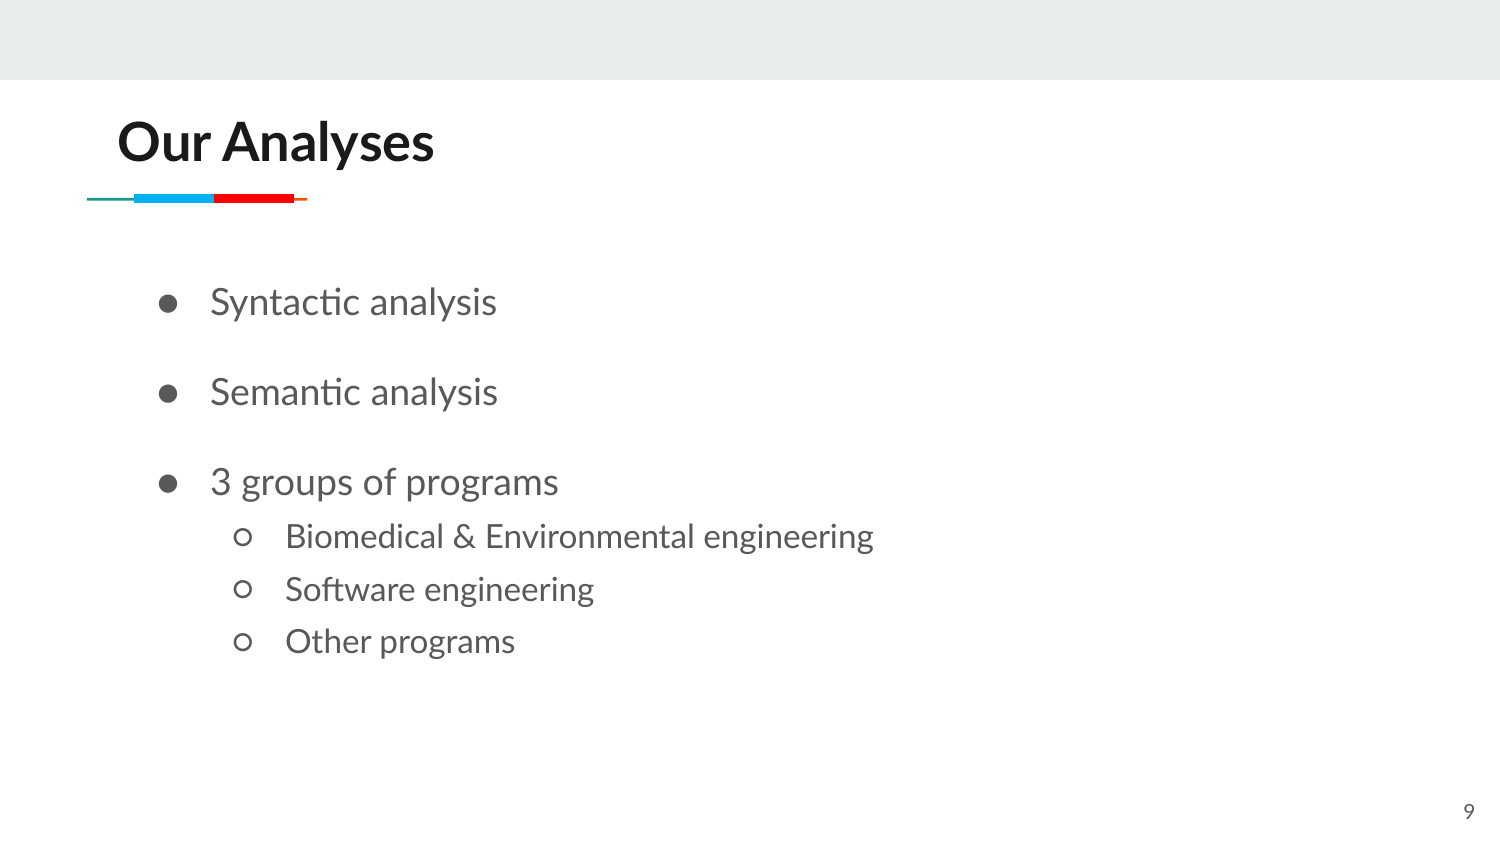

Our Analyses

Syntactic analysis
Semantic analysis
3 groups of programs
Biomedical & Environmental engineering
Software engineering
Other programs
9